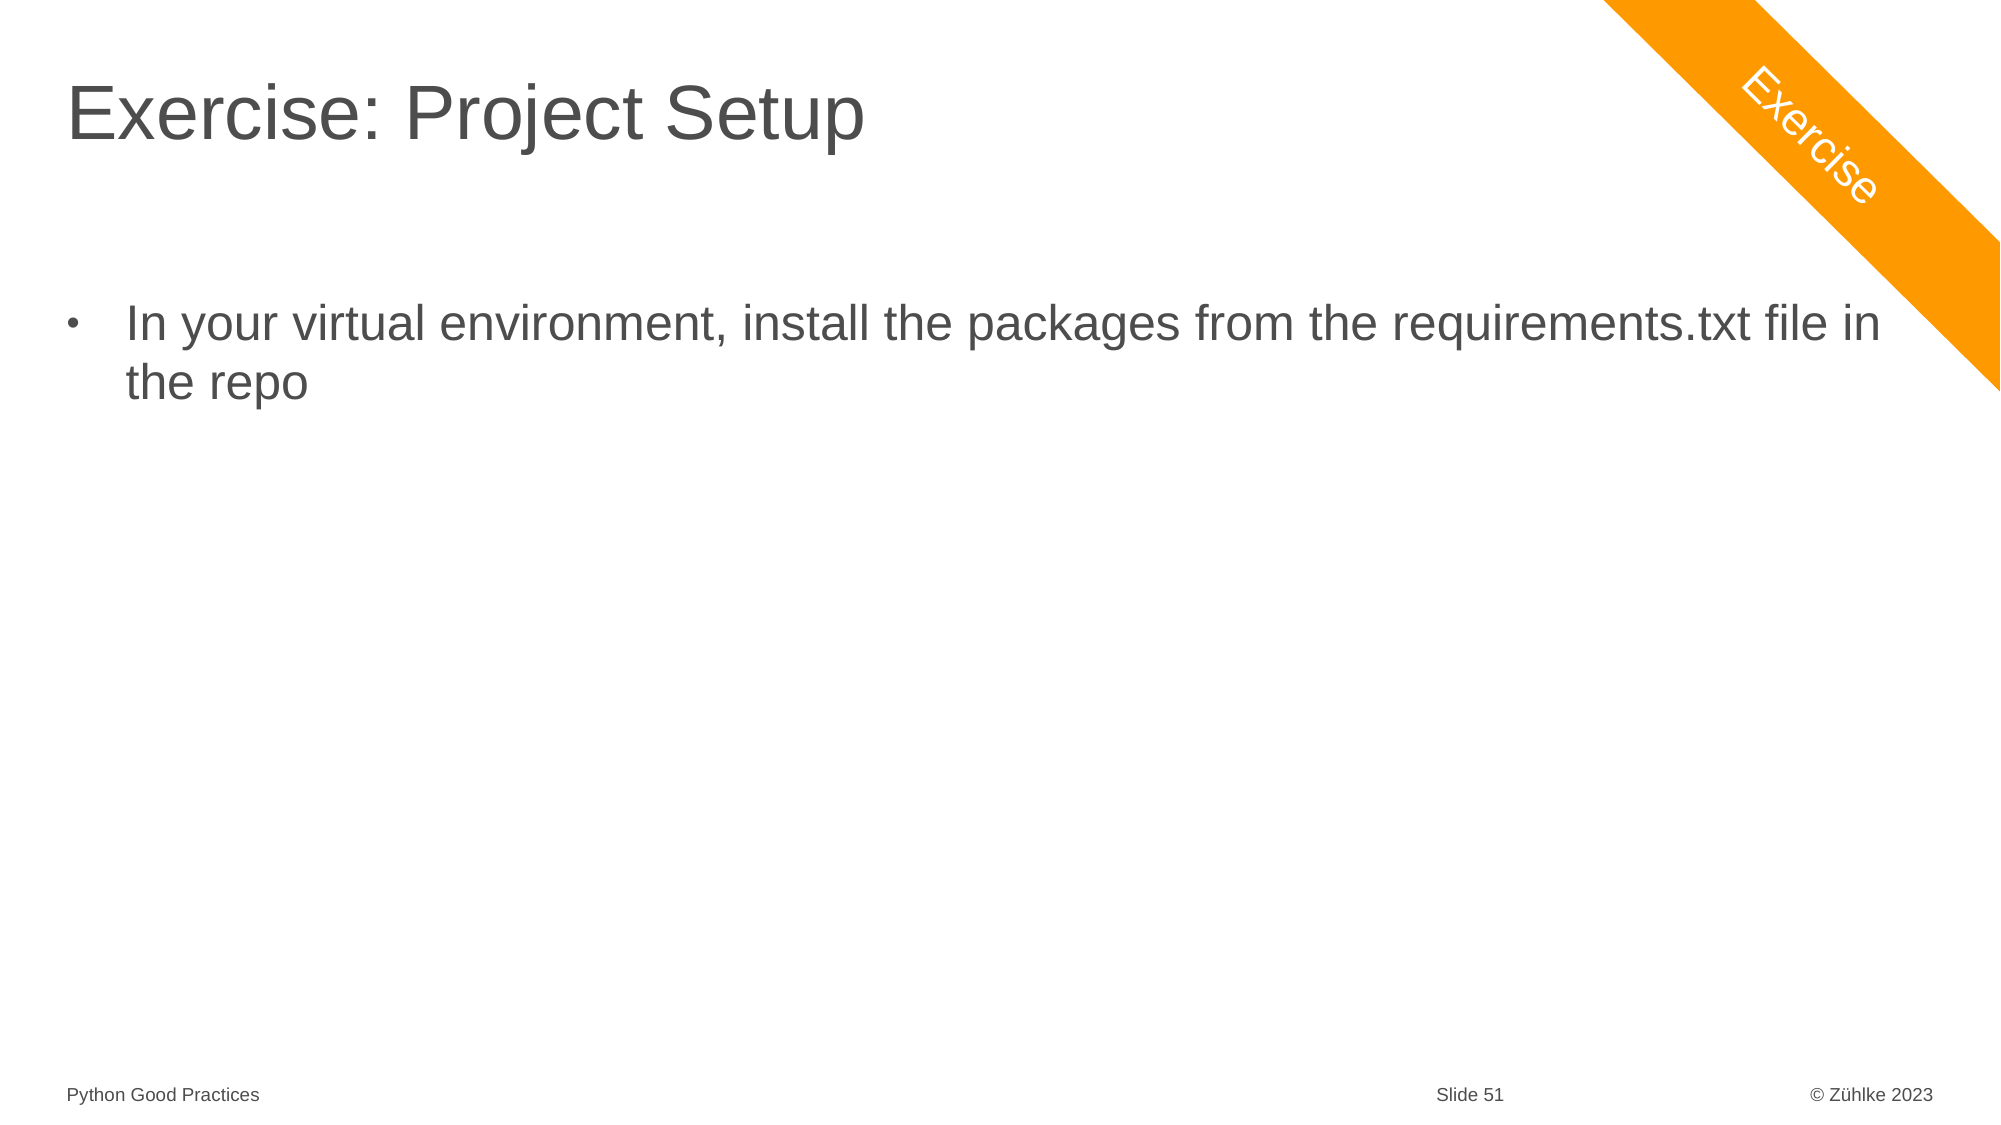

# Exercise: Project Setup
Exercise

In your virtual environment, install the packages from the requirements.txt file in the repo